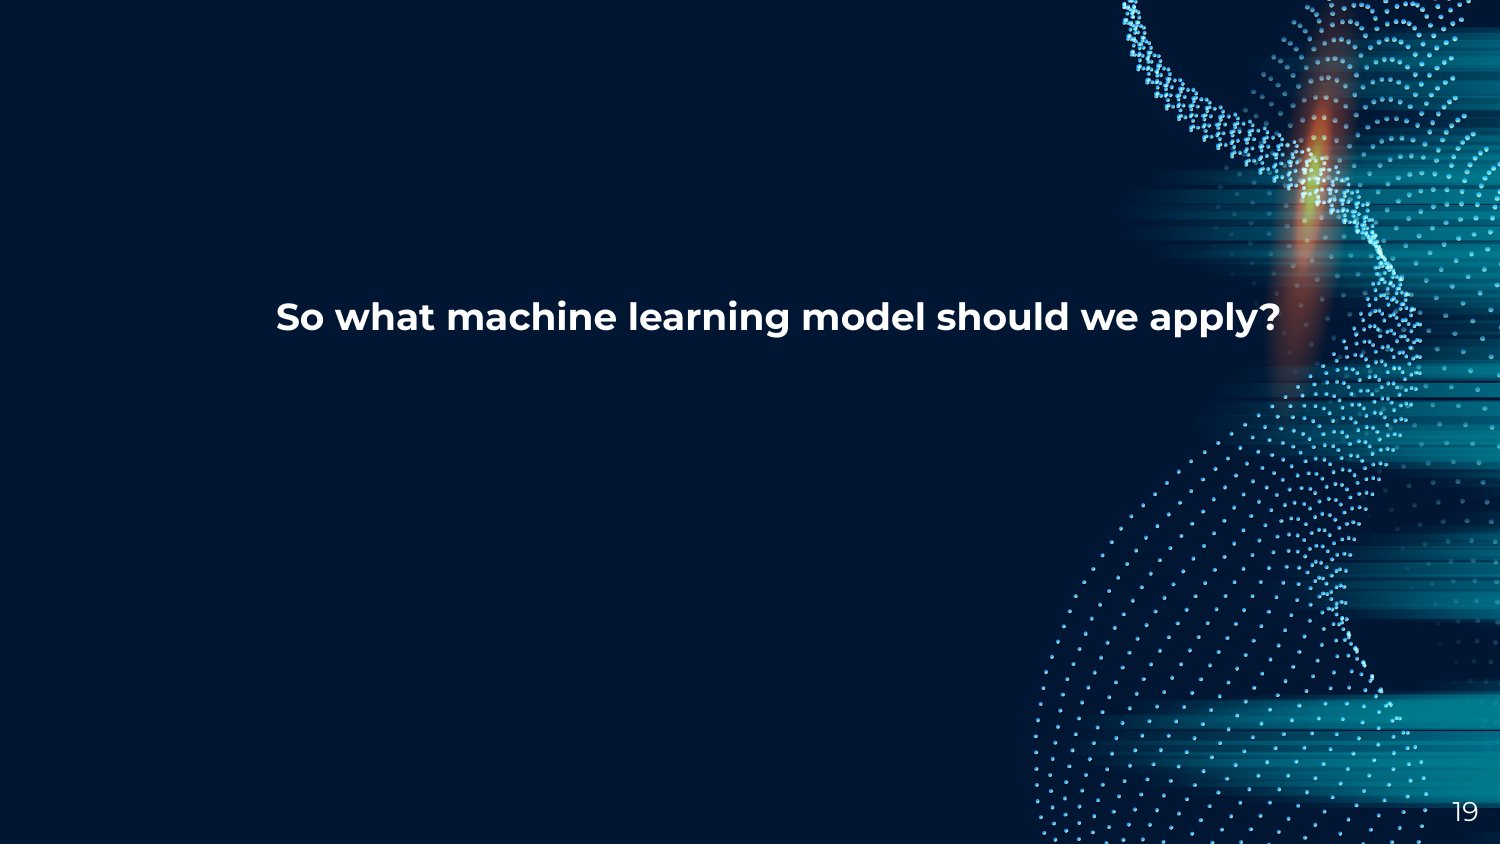

So what machine learning model should we apply?
19